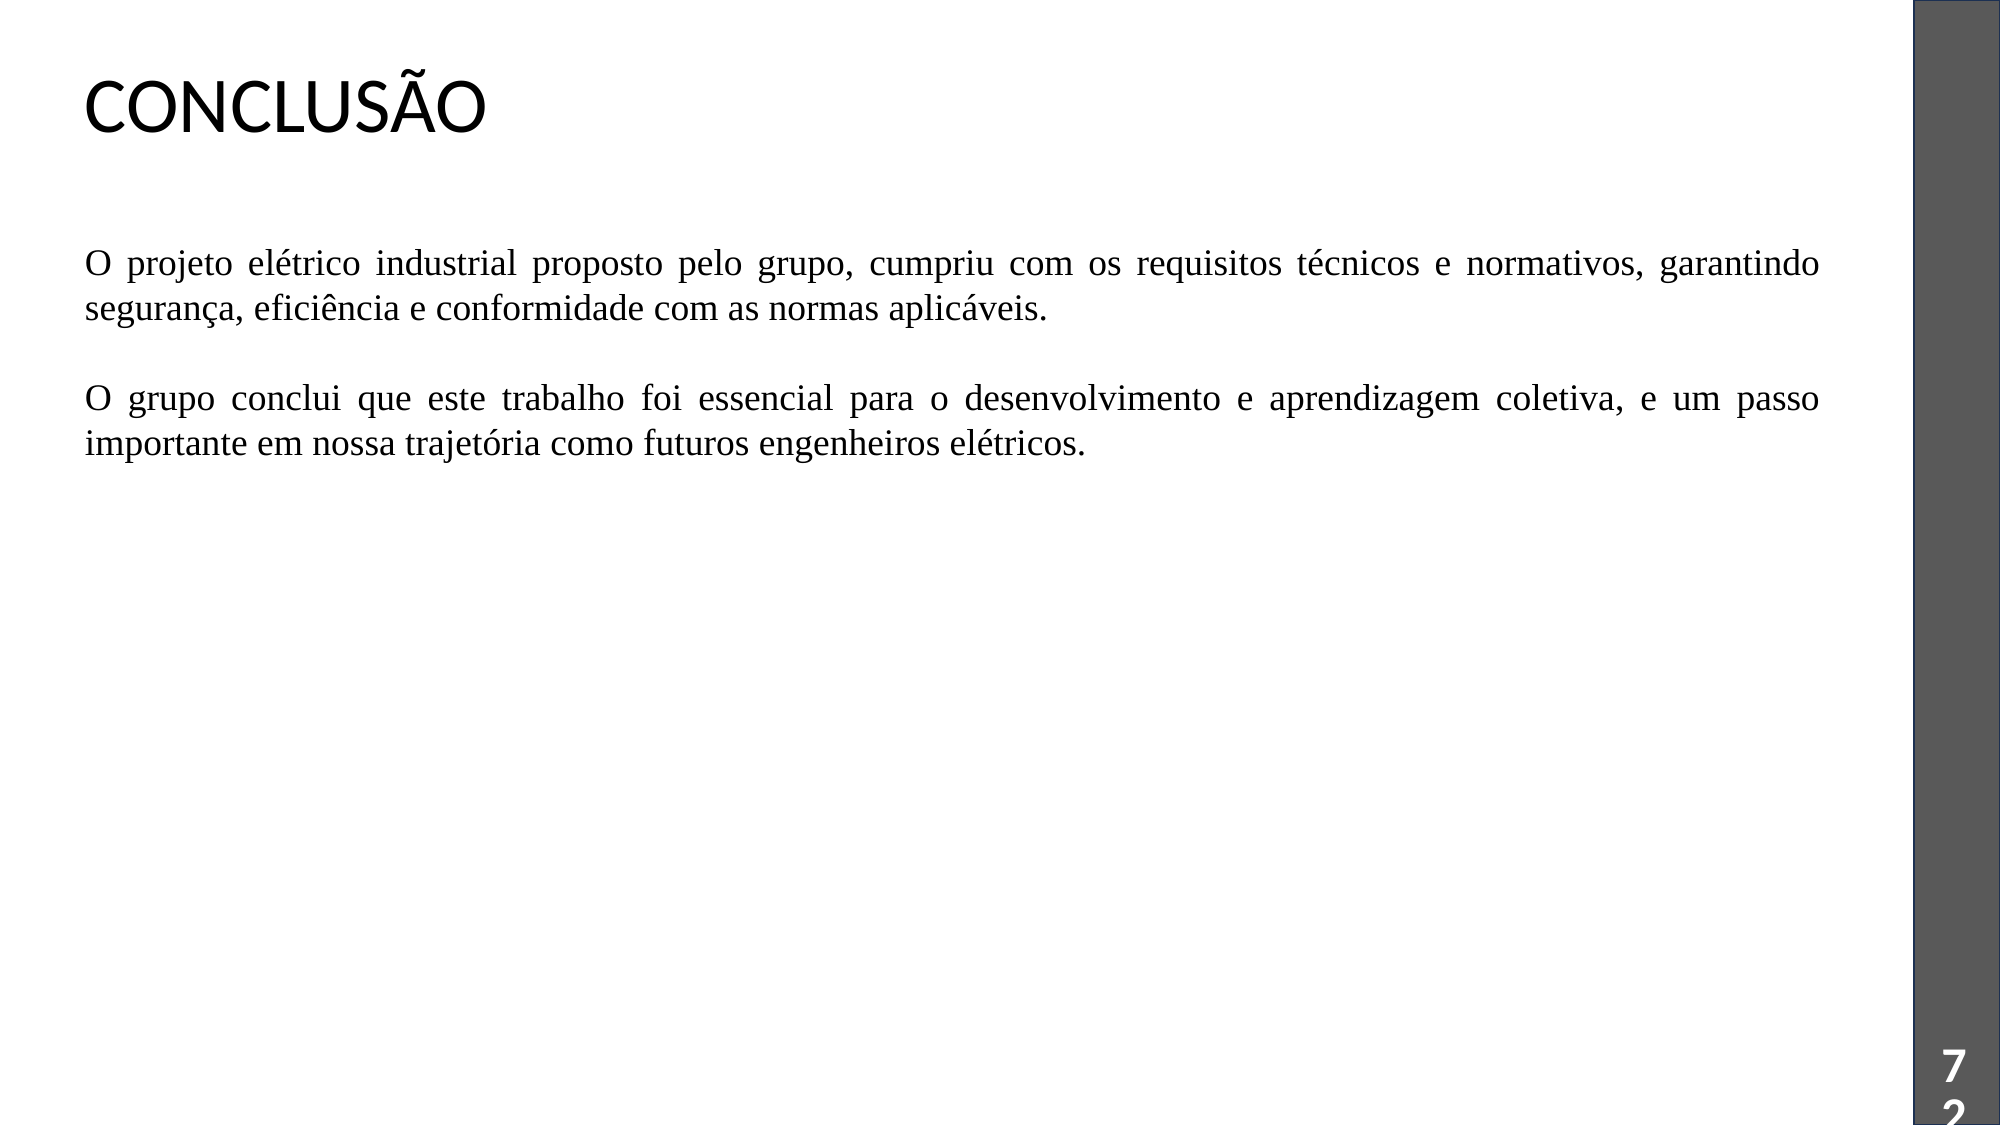

# CONCLUSÃO
O projeto elétrico industrial proposto pelo grupo, cumpriu com os requisitos técnicos e normativos, garantindo segurança, eficiência e conformidade com as normas aplicáveis.

O grupo conclui que este trabalho foi essencial para o desenvolvimento e aprendizagem coletiva, e um passo importante em nossa trajetória como futuros engenheiros elétricos.

72